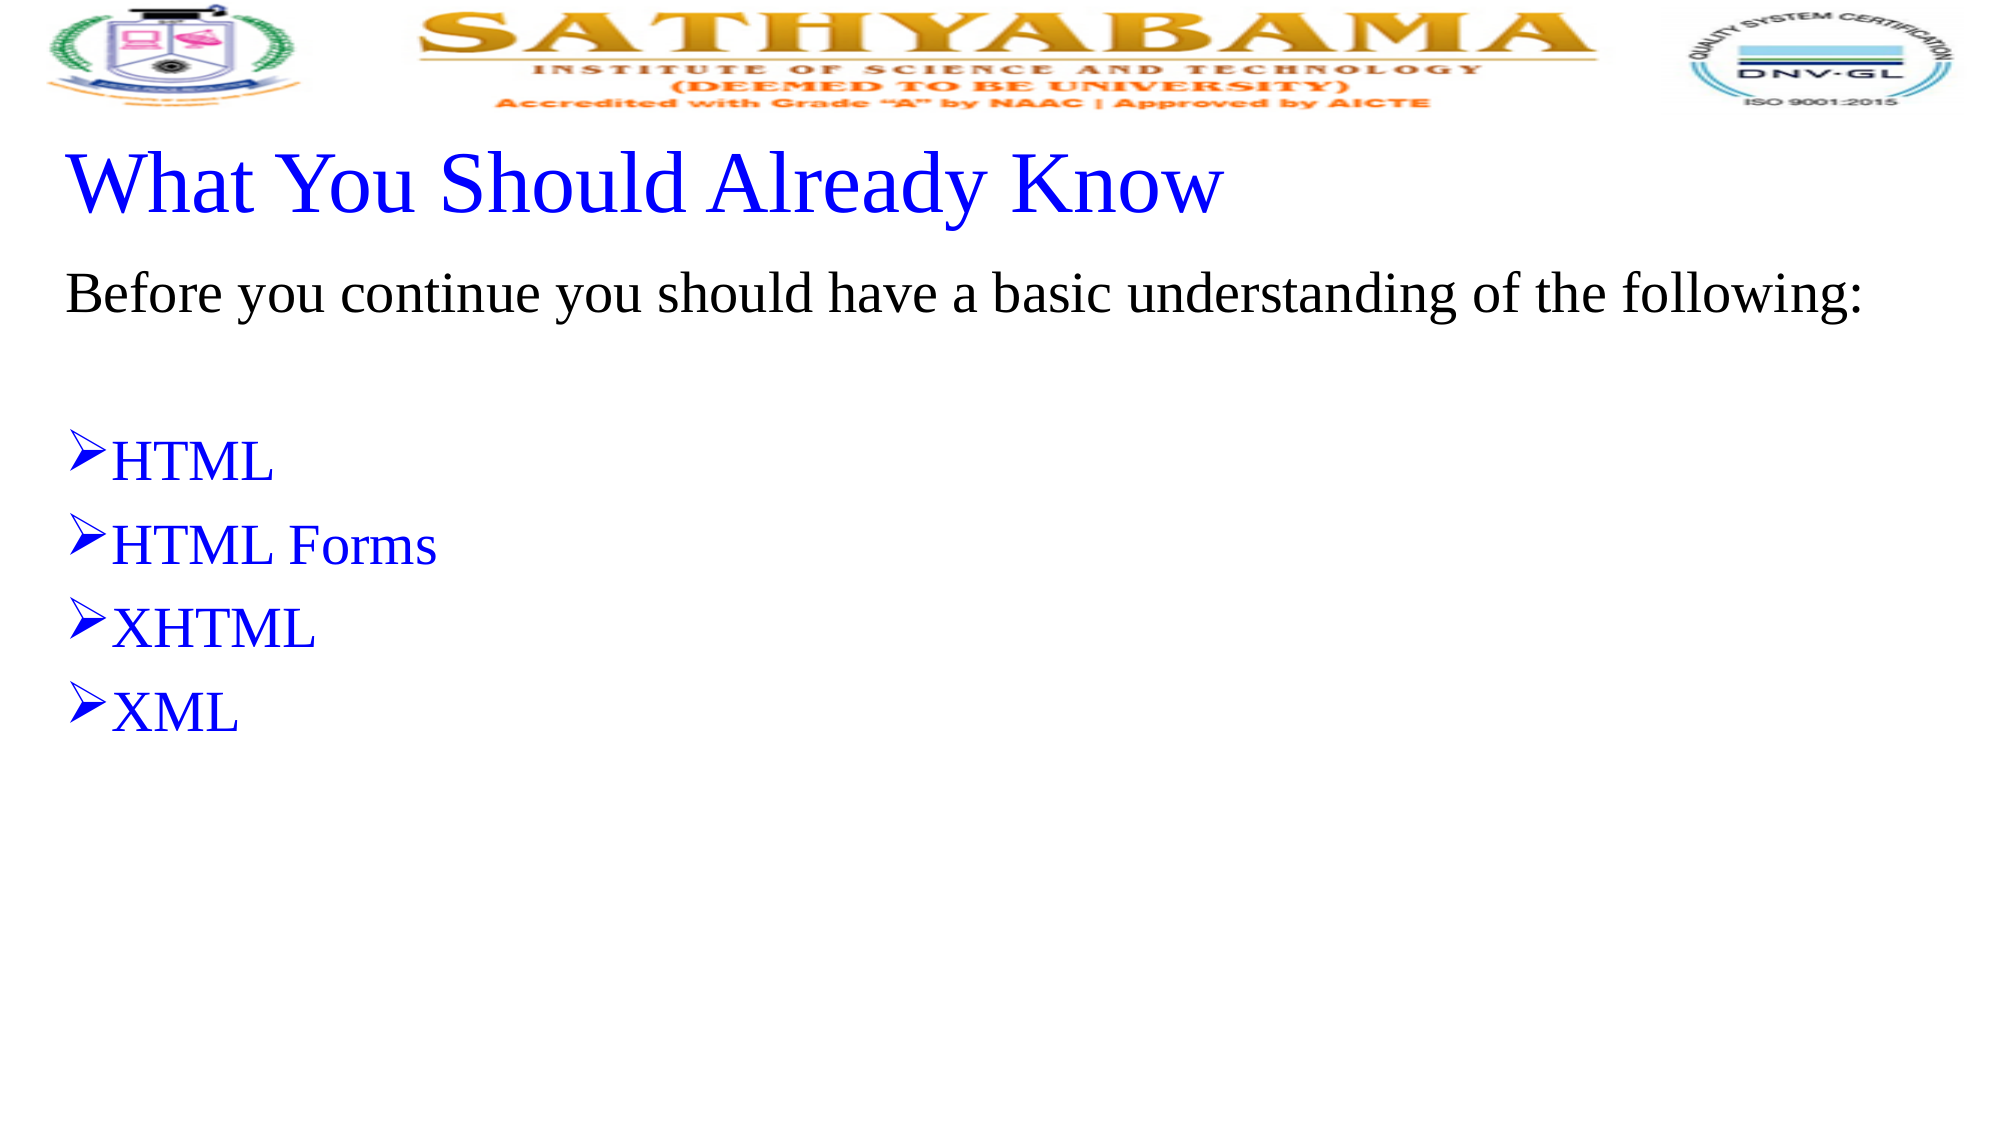

# What You Should Already Know
Before you continue you should have a basic understanding of the following:

HTML
HTML Forms
XHTML
XML